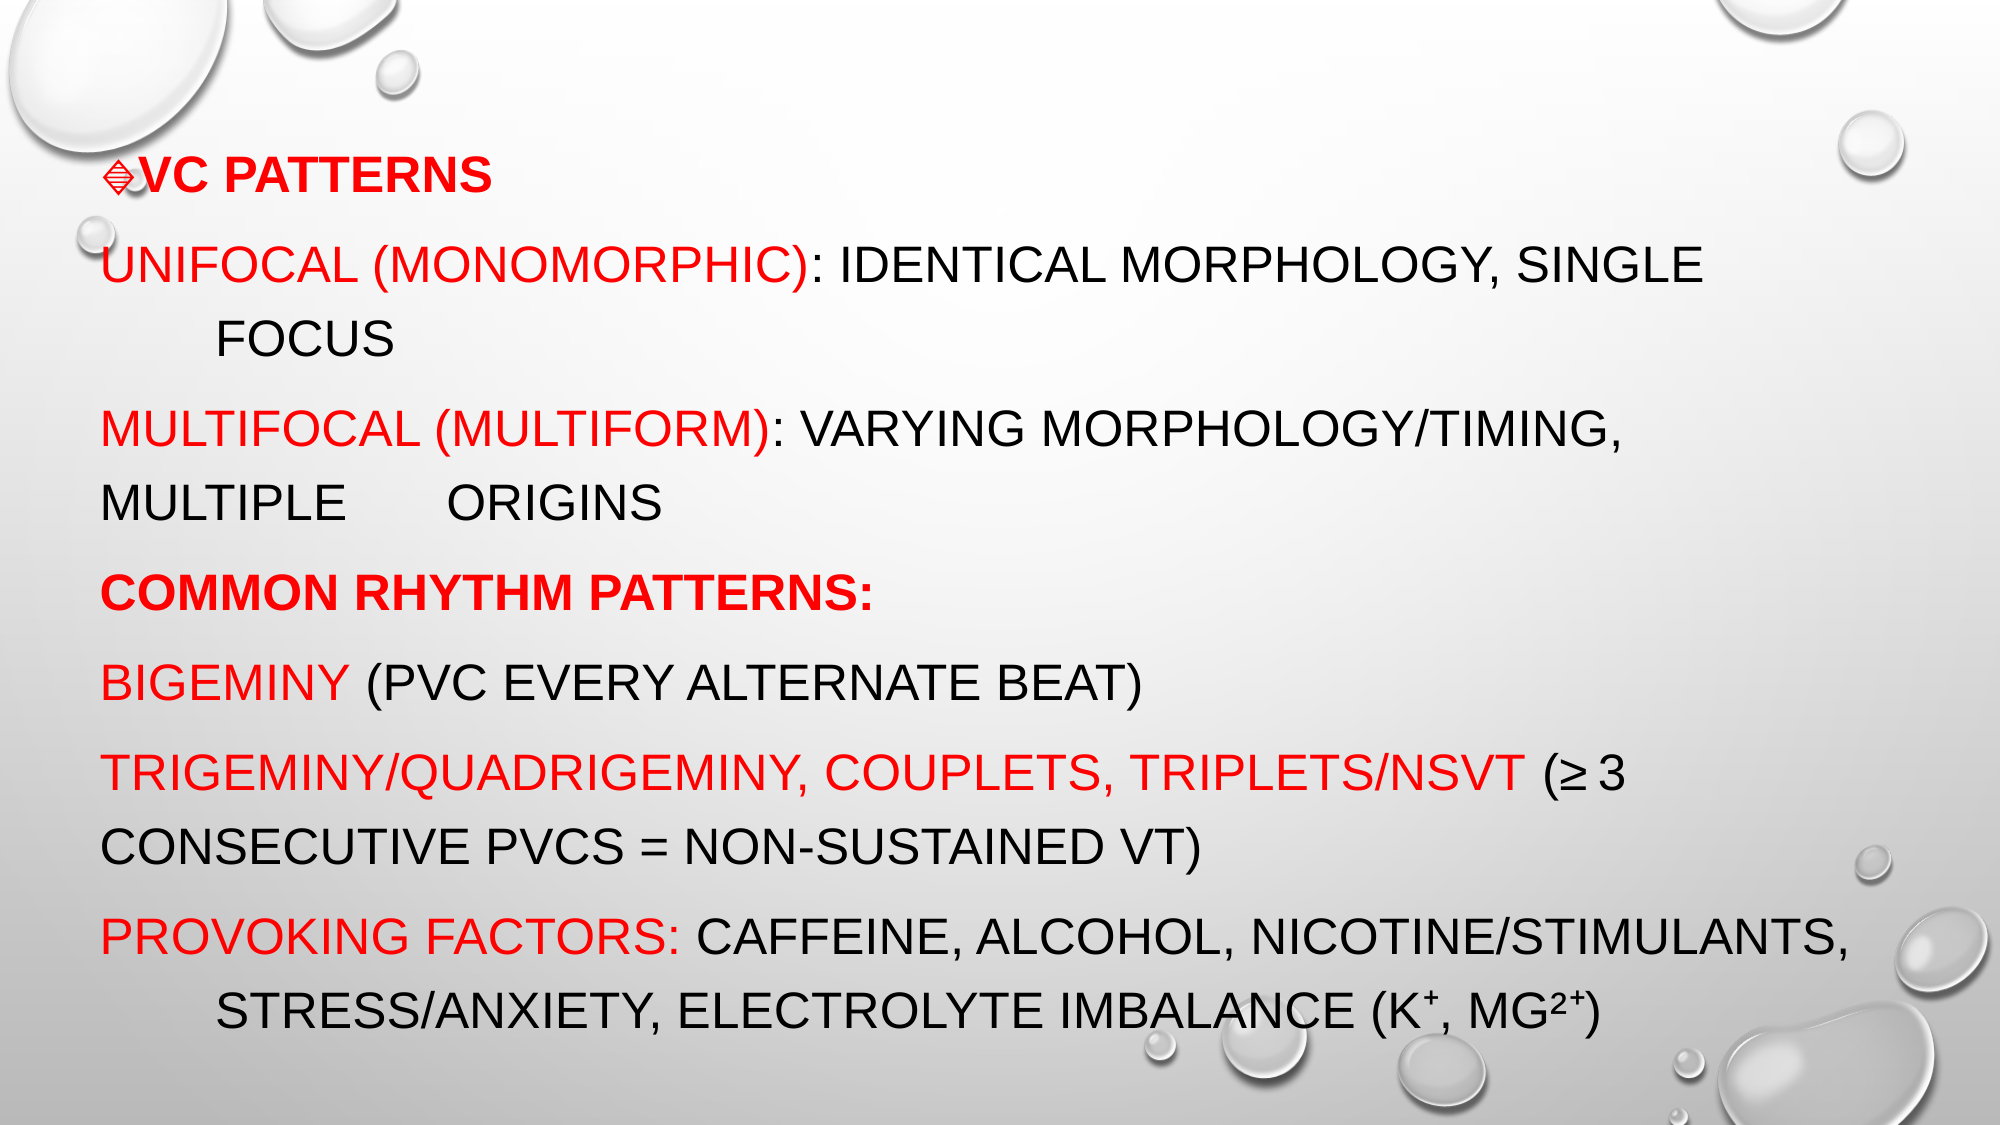

🔹VC Patterns
Unifocal (monomorphic): identical morphology, single 							focus
Multifocal (multiform): varying morphology/timing, 								multiple 	origins
Common rhythm patterns:
Bigeminy (PVC every alternate beat)
Trigeminy/Quadrigeminy, Couplets, Triplets/NSVT (≥ 3 				consecutive PVCs = non‑sustained VT)
Provoking factors: caffeine, alcohol, nicotine/stimulants, 	stress/anxiety, electrolyte imbalance (K⁺, Mg²⁺)